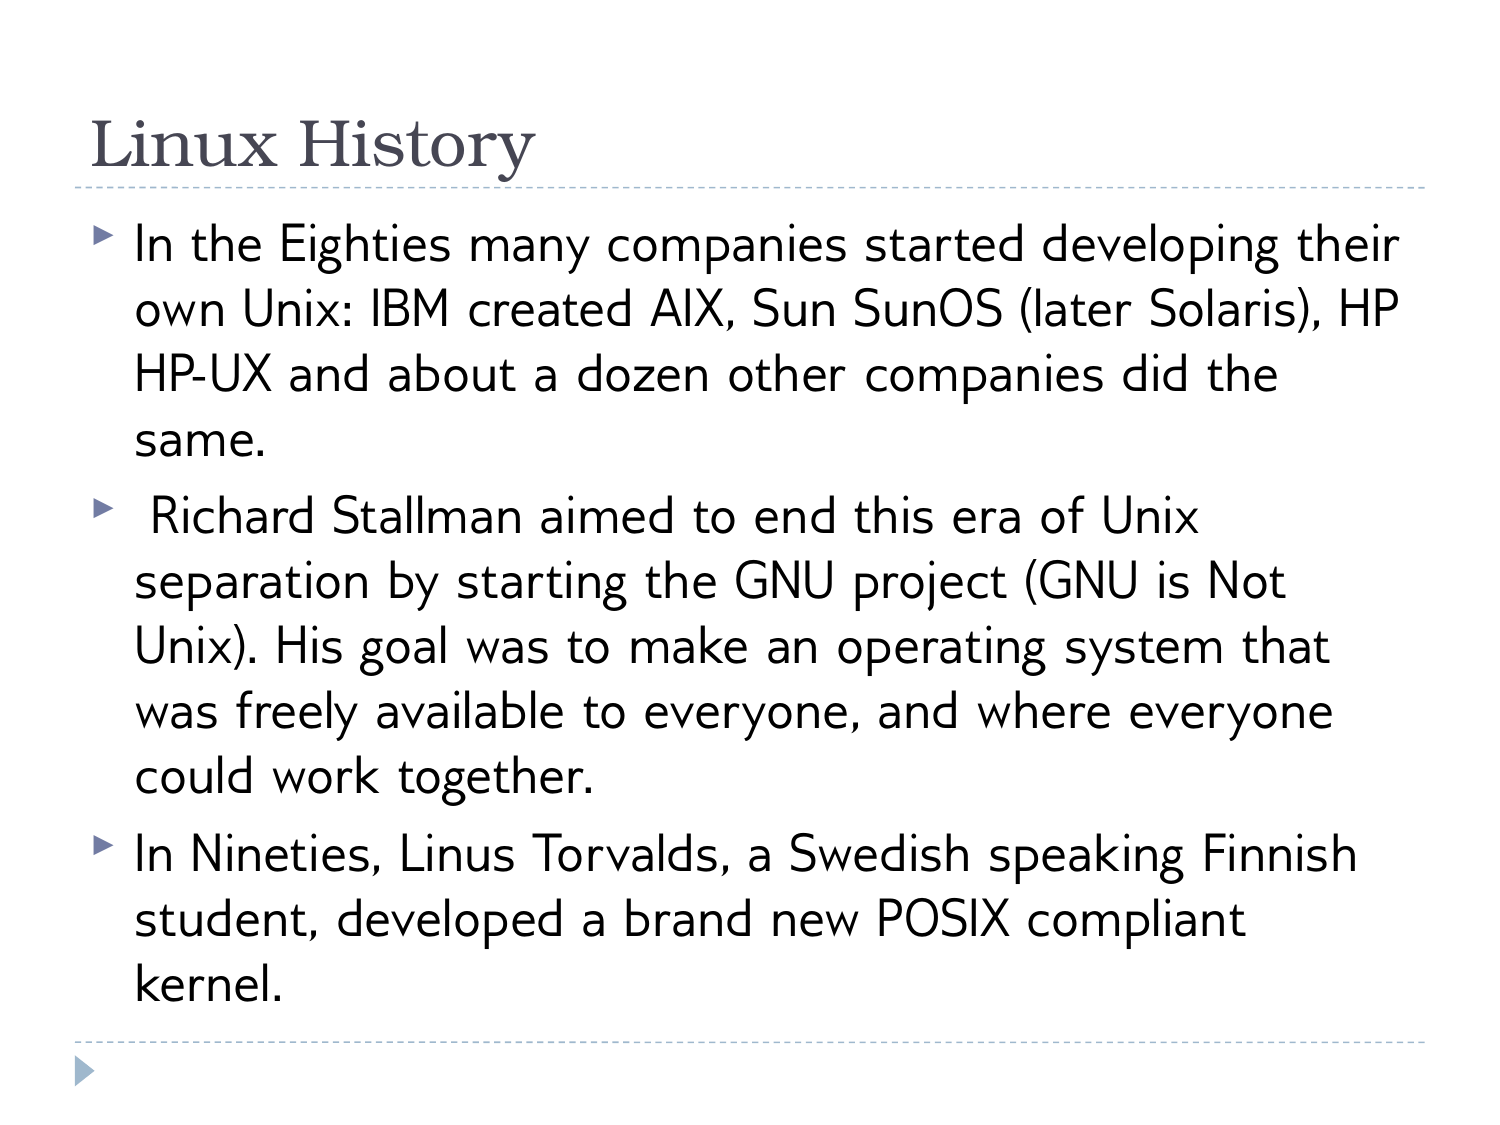

Linux History
In the Eighties many companies started developing their own Unix: IBM created AIX, Sun SunOS (later Solaris), HP HP-UX and about a dozen other companies did the same.
 Richard Stallman aimed to end this era of Unix separation by starting the GNU project (GNU is Not Unix). His goal was to make an operating system that was freely available to everyone, and where everyone could work together.
In Nineties, Linus Torvalds, a Swedish speaking Finnish student, developed a brand new POSIX compliant kernel.